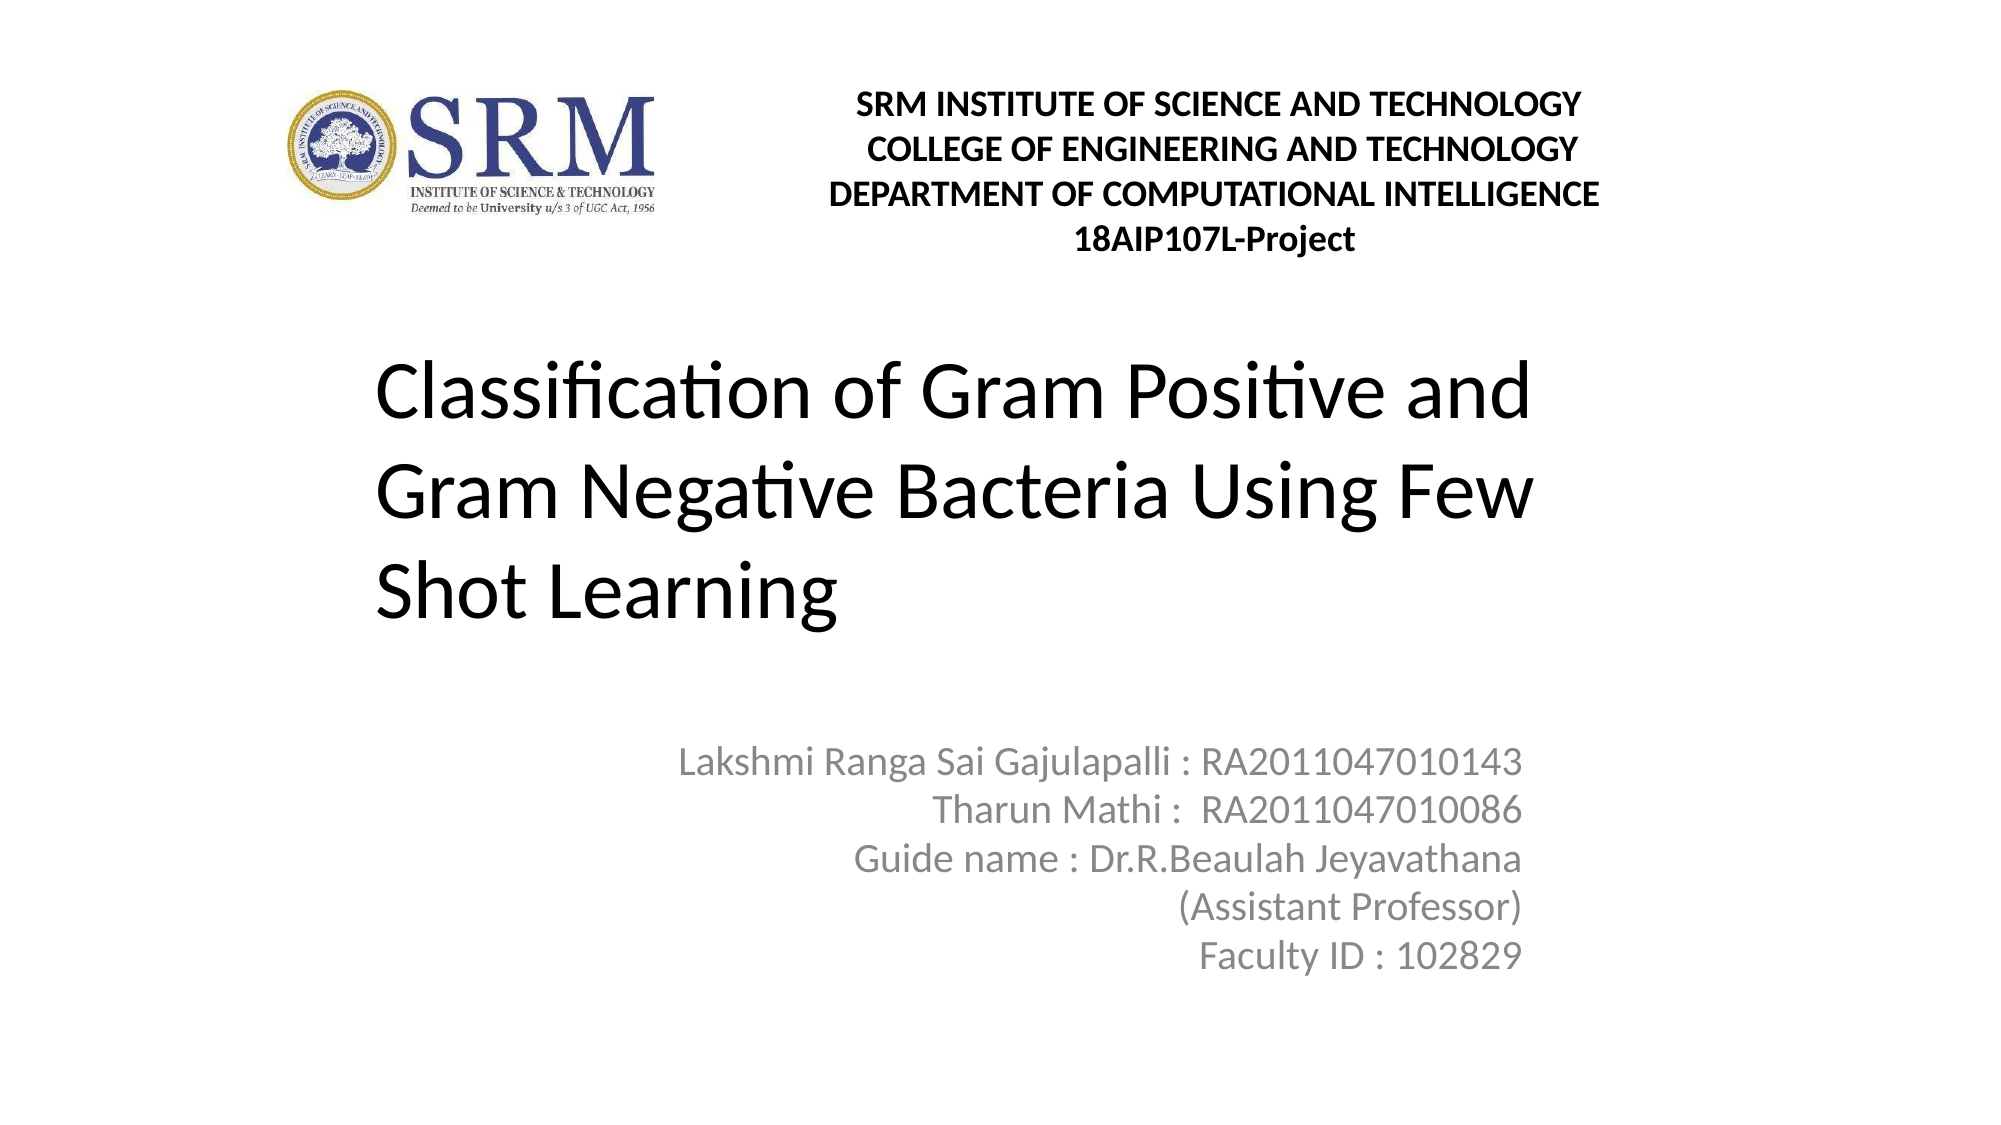

SRM INSTITUTE OF SCIENCE AND TECHNOLOGY  COLLEGE OF ENGINEERING AND TECHNOLOGY
DEPARTMENT OF COMPUTATIONAL INTELLIGENCE  18AIP107L-Project

Classification of Gram Positive and Gram Negative Bacteria Using Few Shot Learning

                Lakshmi Ranga Sai Gajulapalli : RA2011047010143
Tharun Mathi :  RA2011047010086
 Guide name : Dr.R.Beaulah Jeyavathana
(Assistant Professor)
Faculty ID : 102829